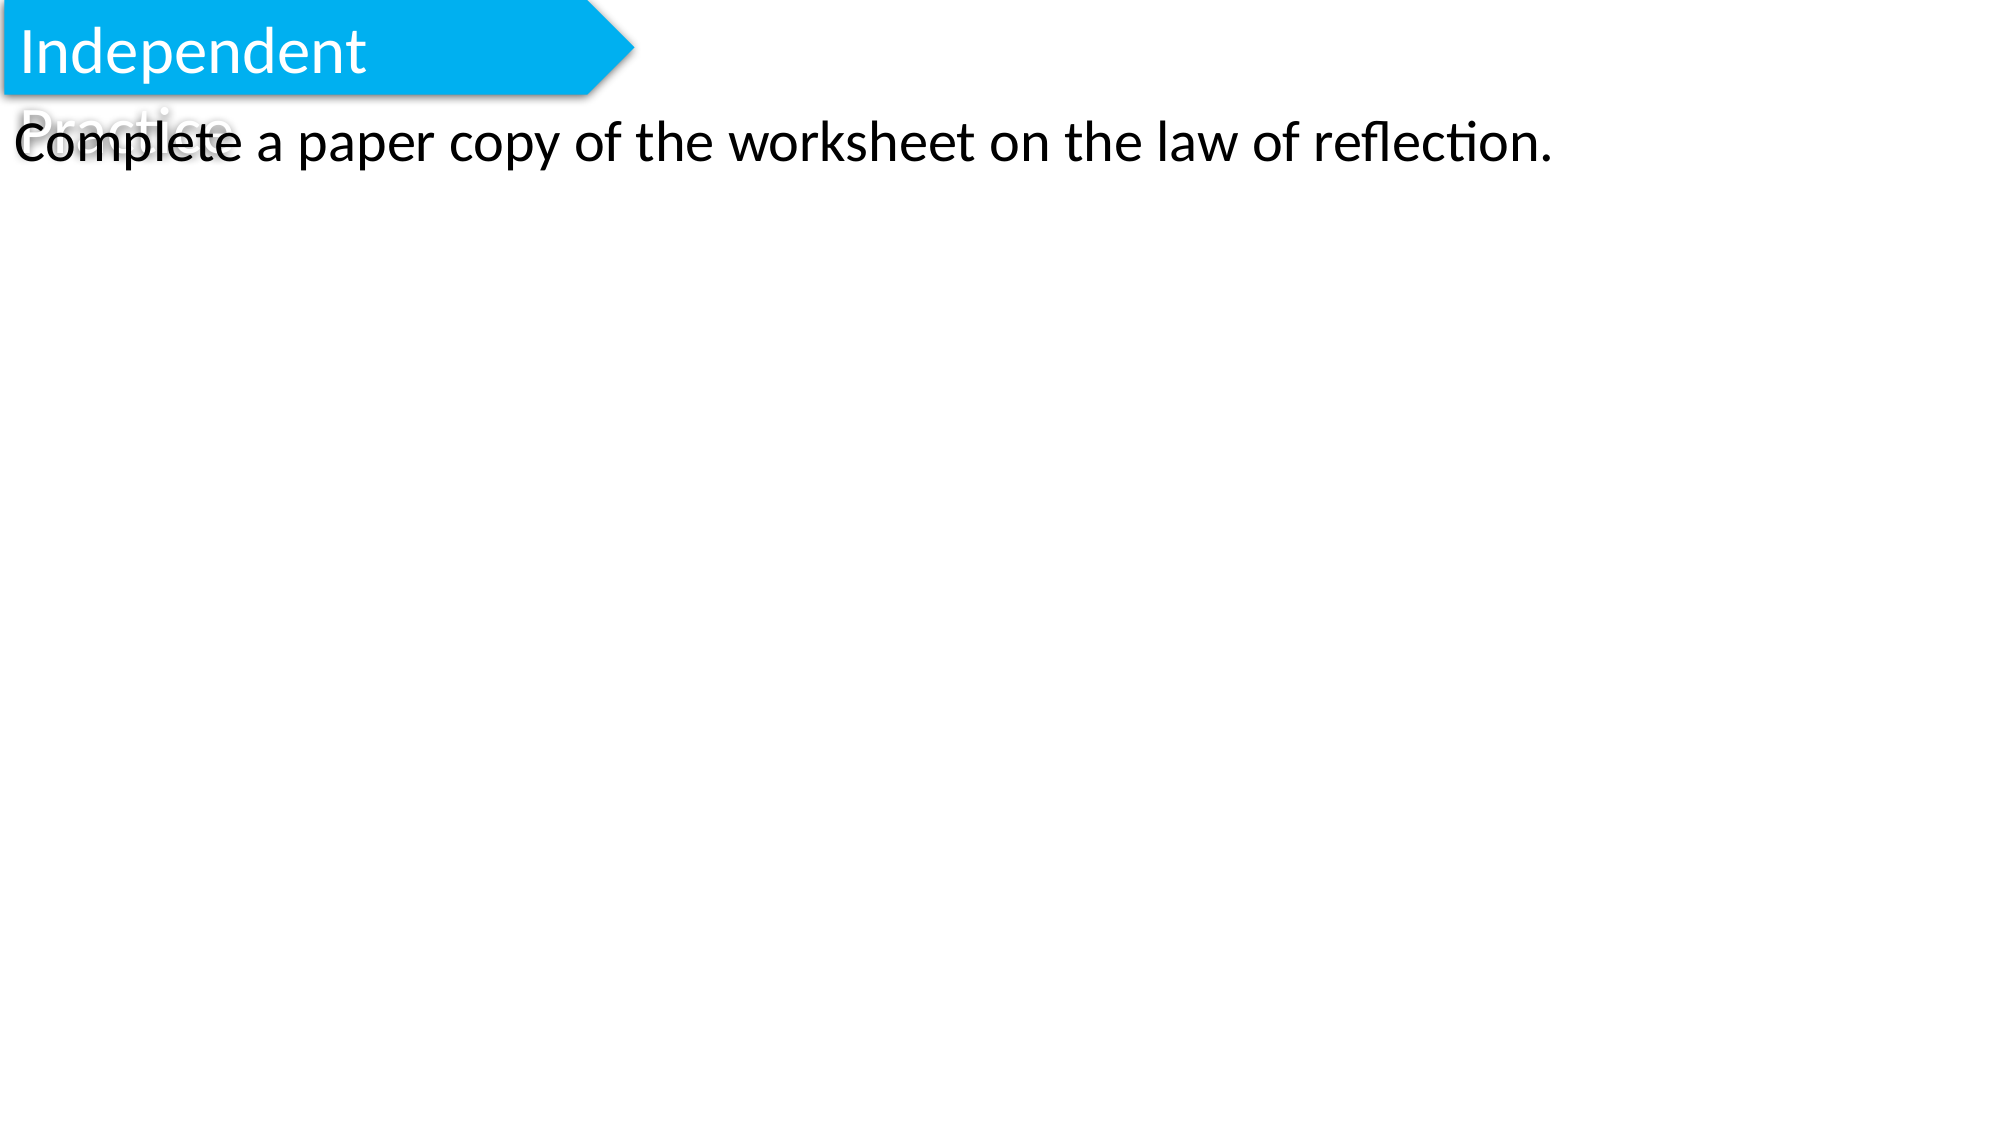

Independent Practice
Complete a paper copy of the worksheet on the law of reflection.